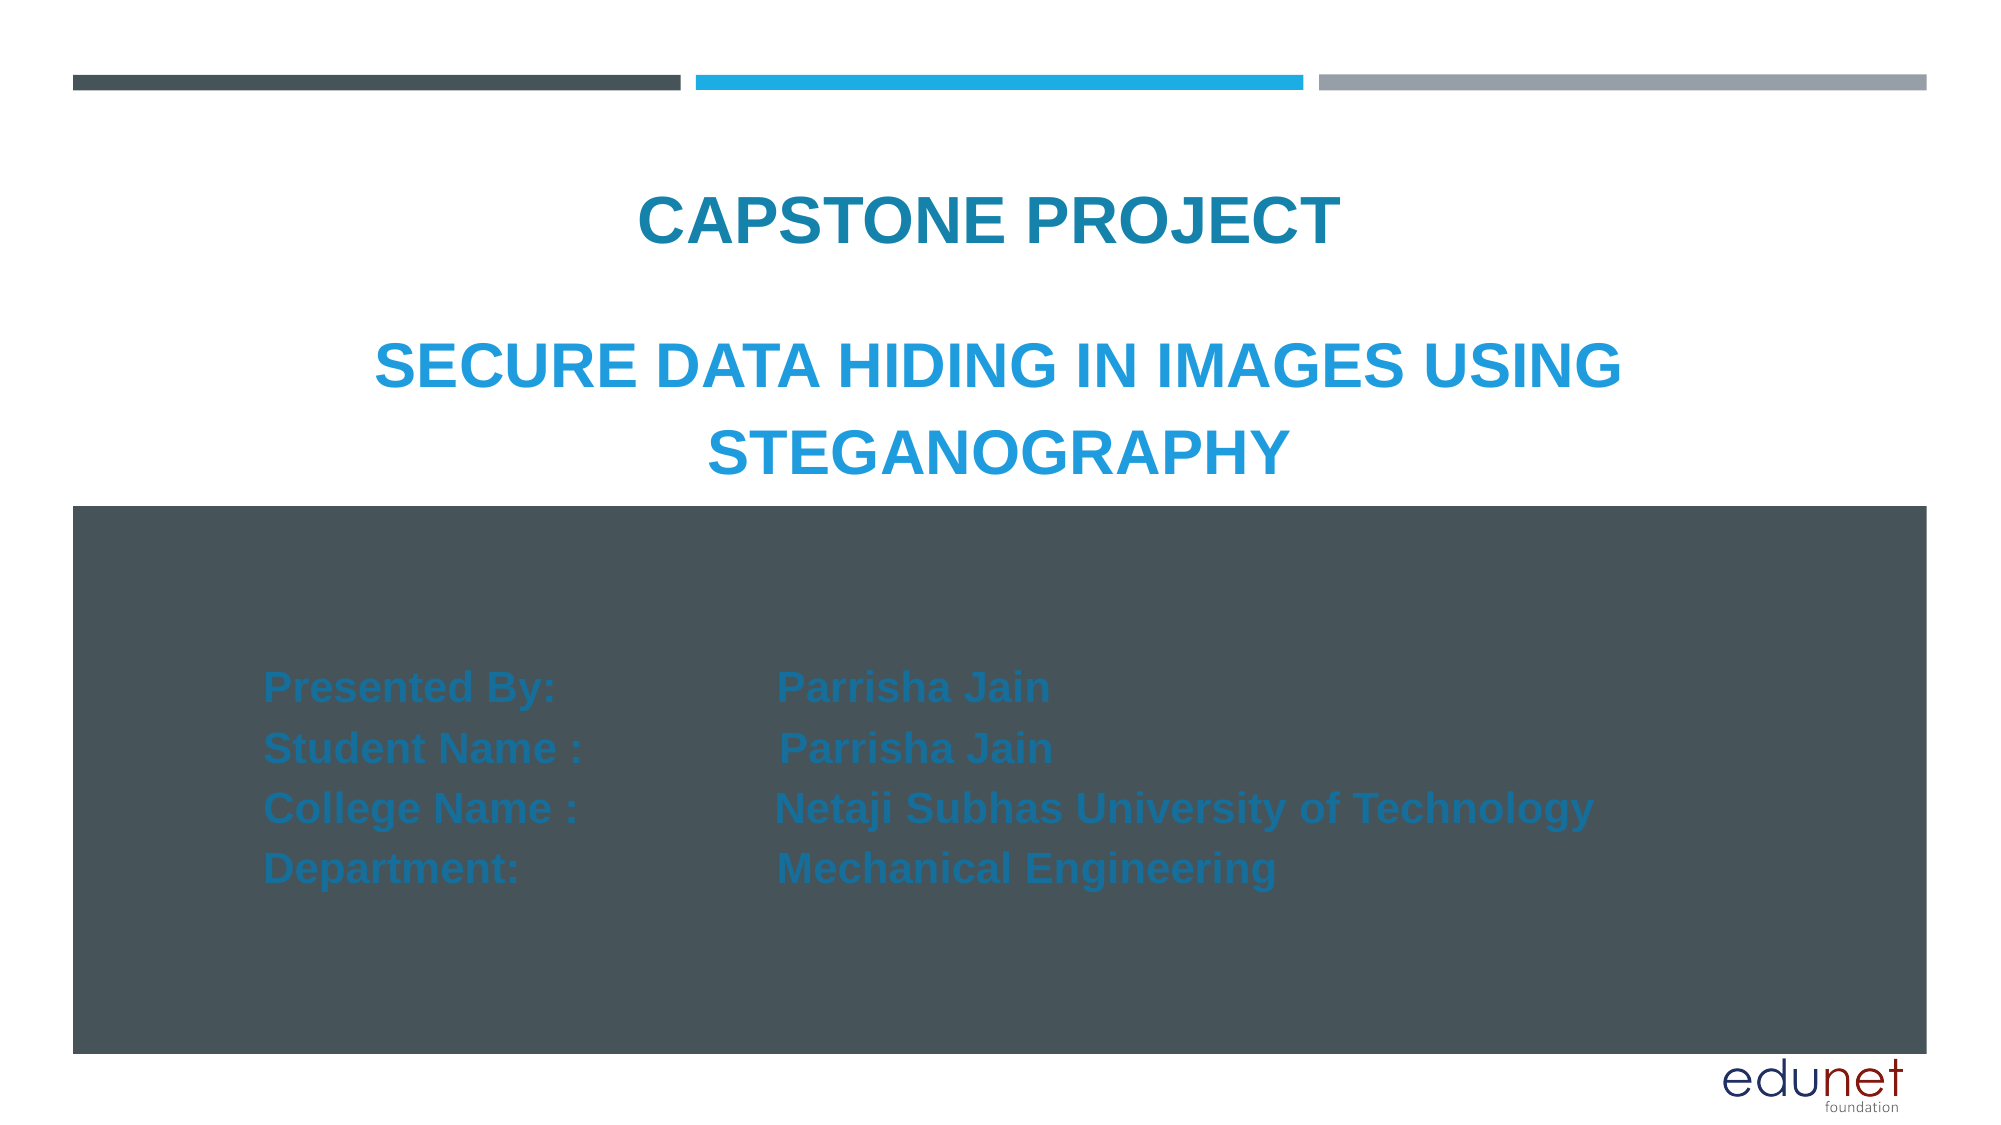

CAPSTONE PROJECT
# SECURE DATA HIDING IN IMAGES USING STEGANOGRAPHY

Presented By:                  Parrisha Jain
Student Name :                Parrisha Jain
College Name :                Netaji Subhas University of Technology
Department:                     Mechanical Engineering